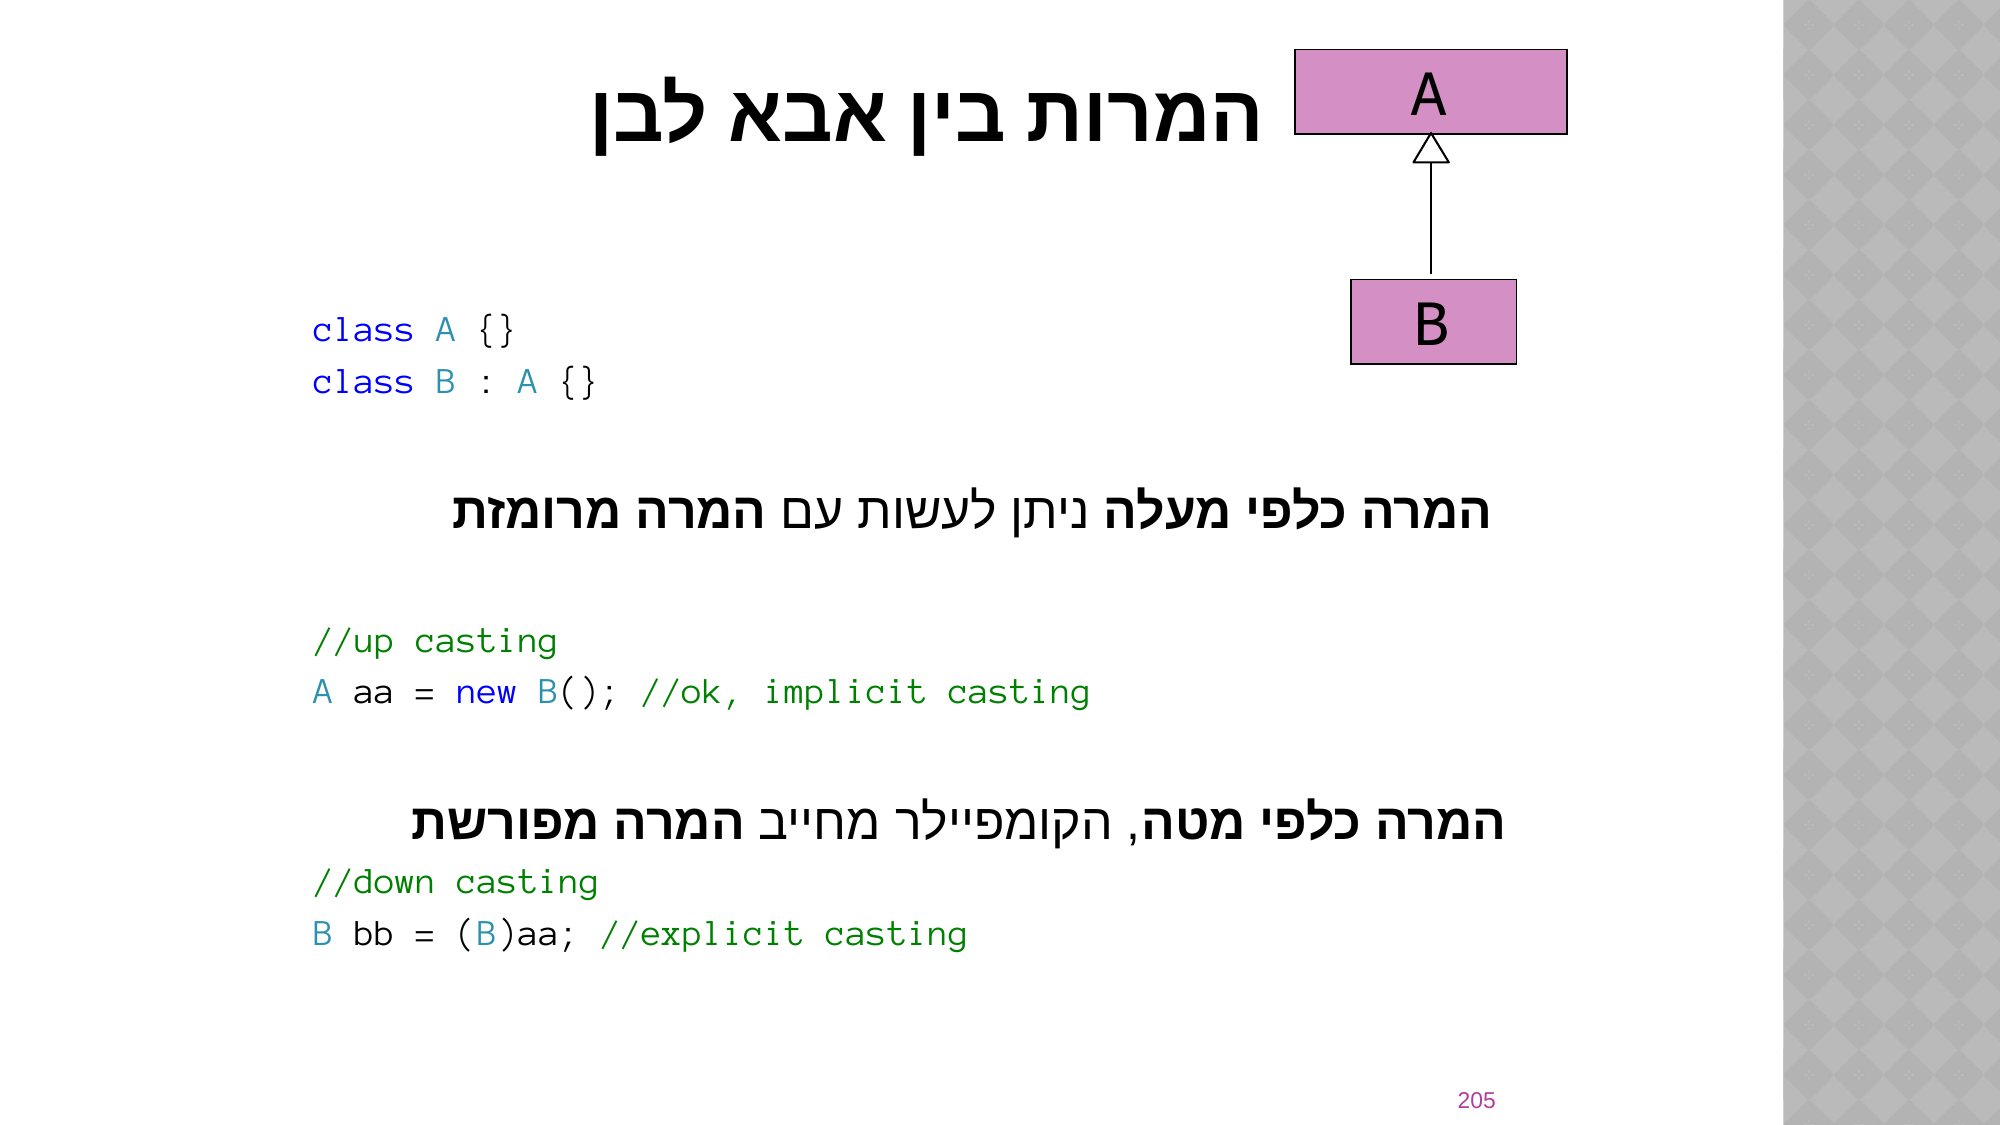

A

B
# המרות בין אבא לבן
class A {}
class B : A {}

 המרה כלפי מעלה ניתן לעשות עם המרה מרומזת

//up casting
A aa = new B(); //ok, implicit casting

המרה כלפי מטה, הקומפיילר מחייב המרה מפורשת
//down casting
B bb = (B)aa; //explicit casting
205